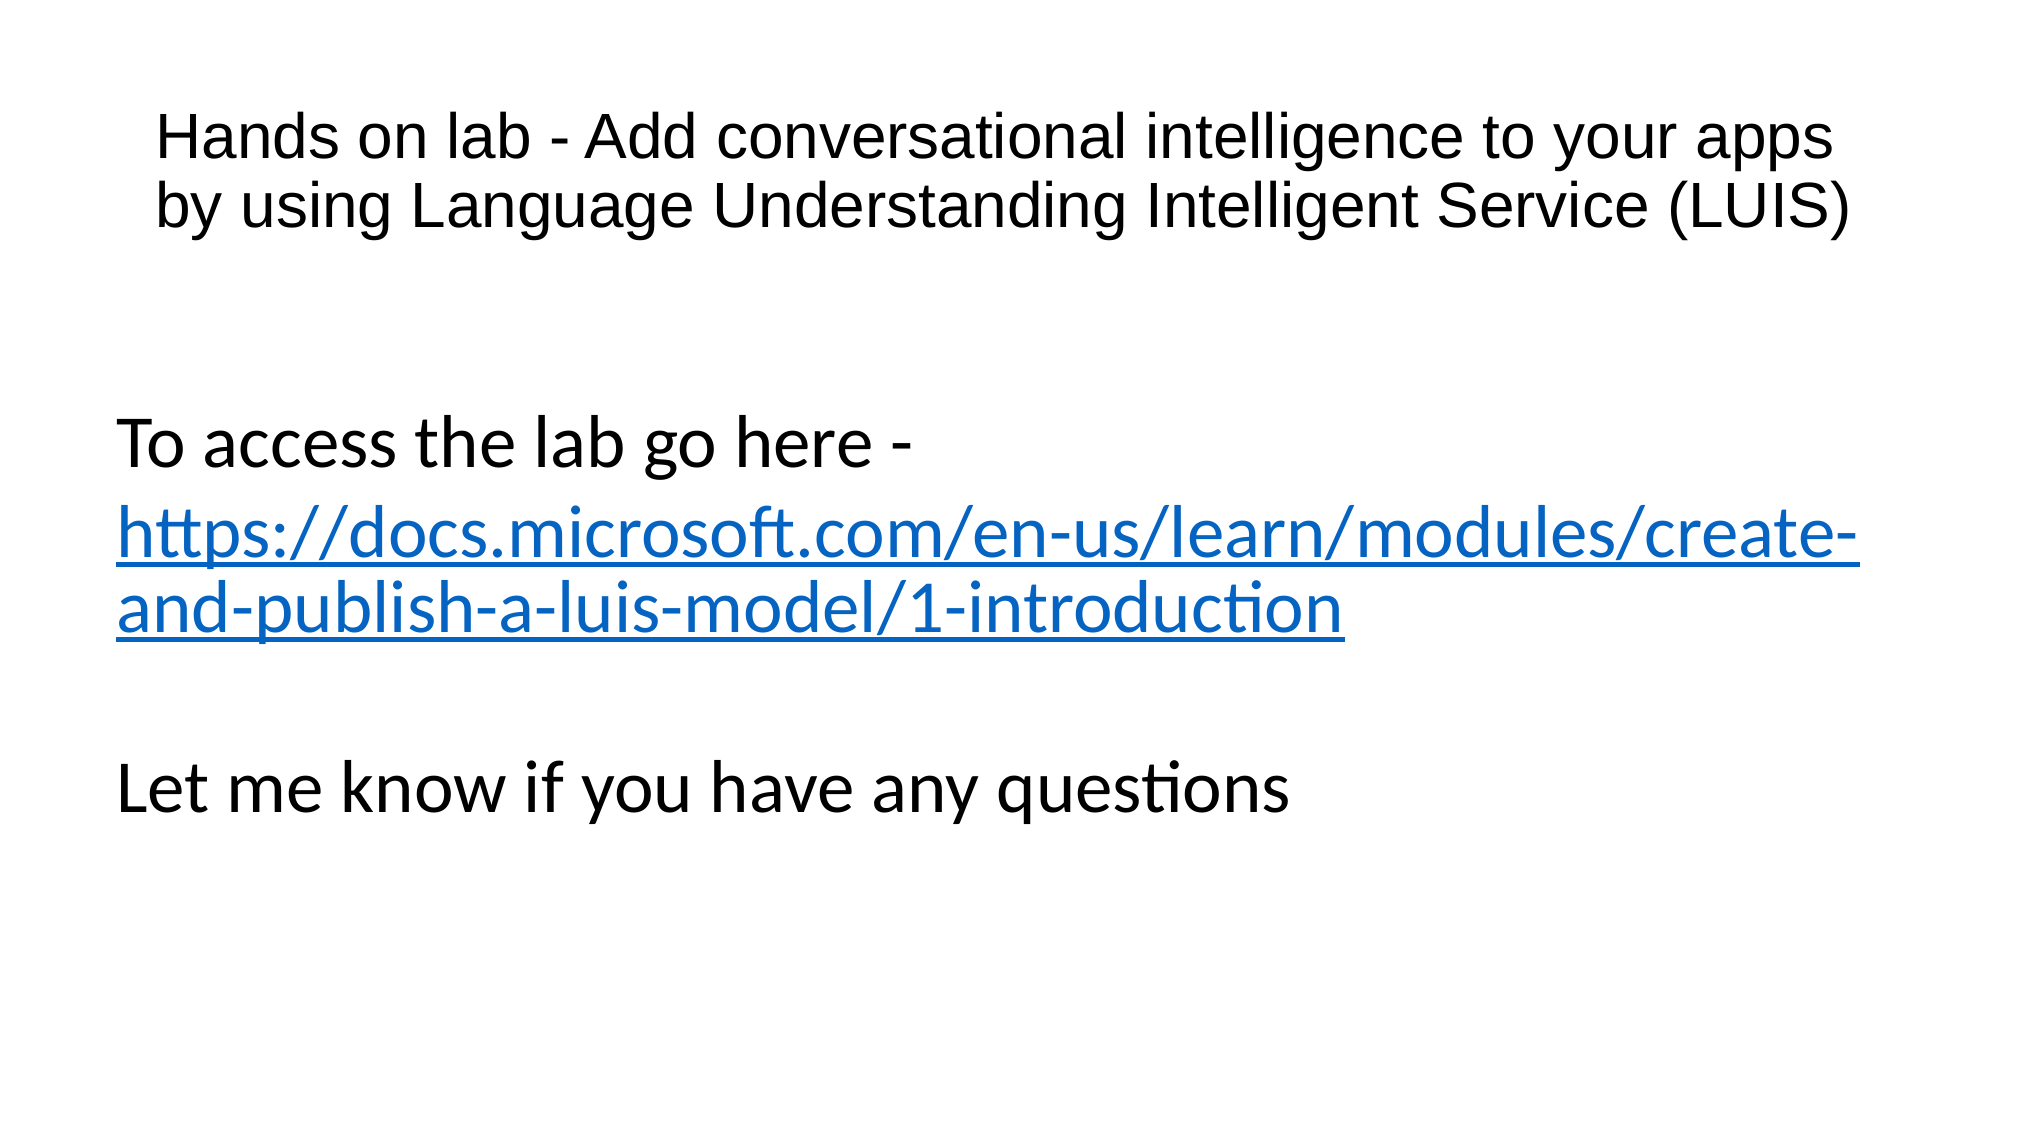

# Hands on lab - Add conversational intelligence to your apps by using Language Understanding Intelligent Service (LUIS)
To access the lab go here - https://docs.microsoft.com/en-us/learn/modules/create-and-publish-a-luis-model/1-introduction

Let me know if you have any questions